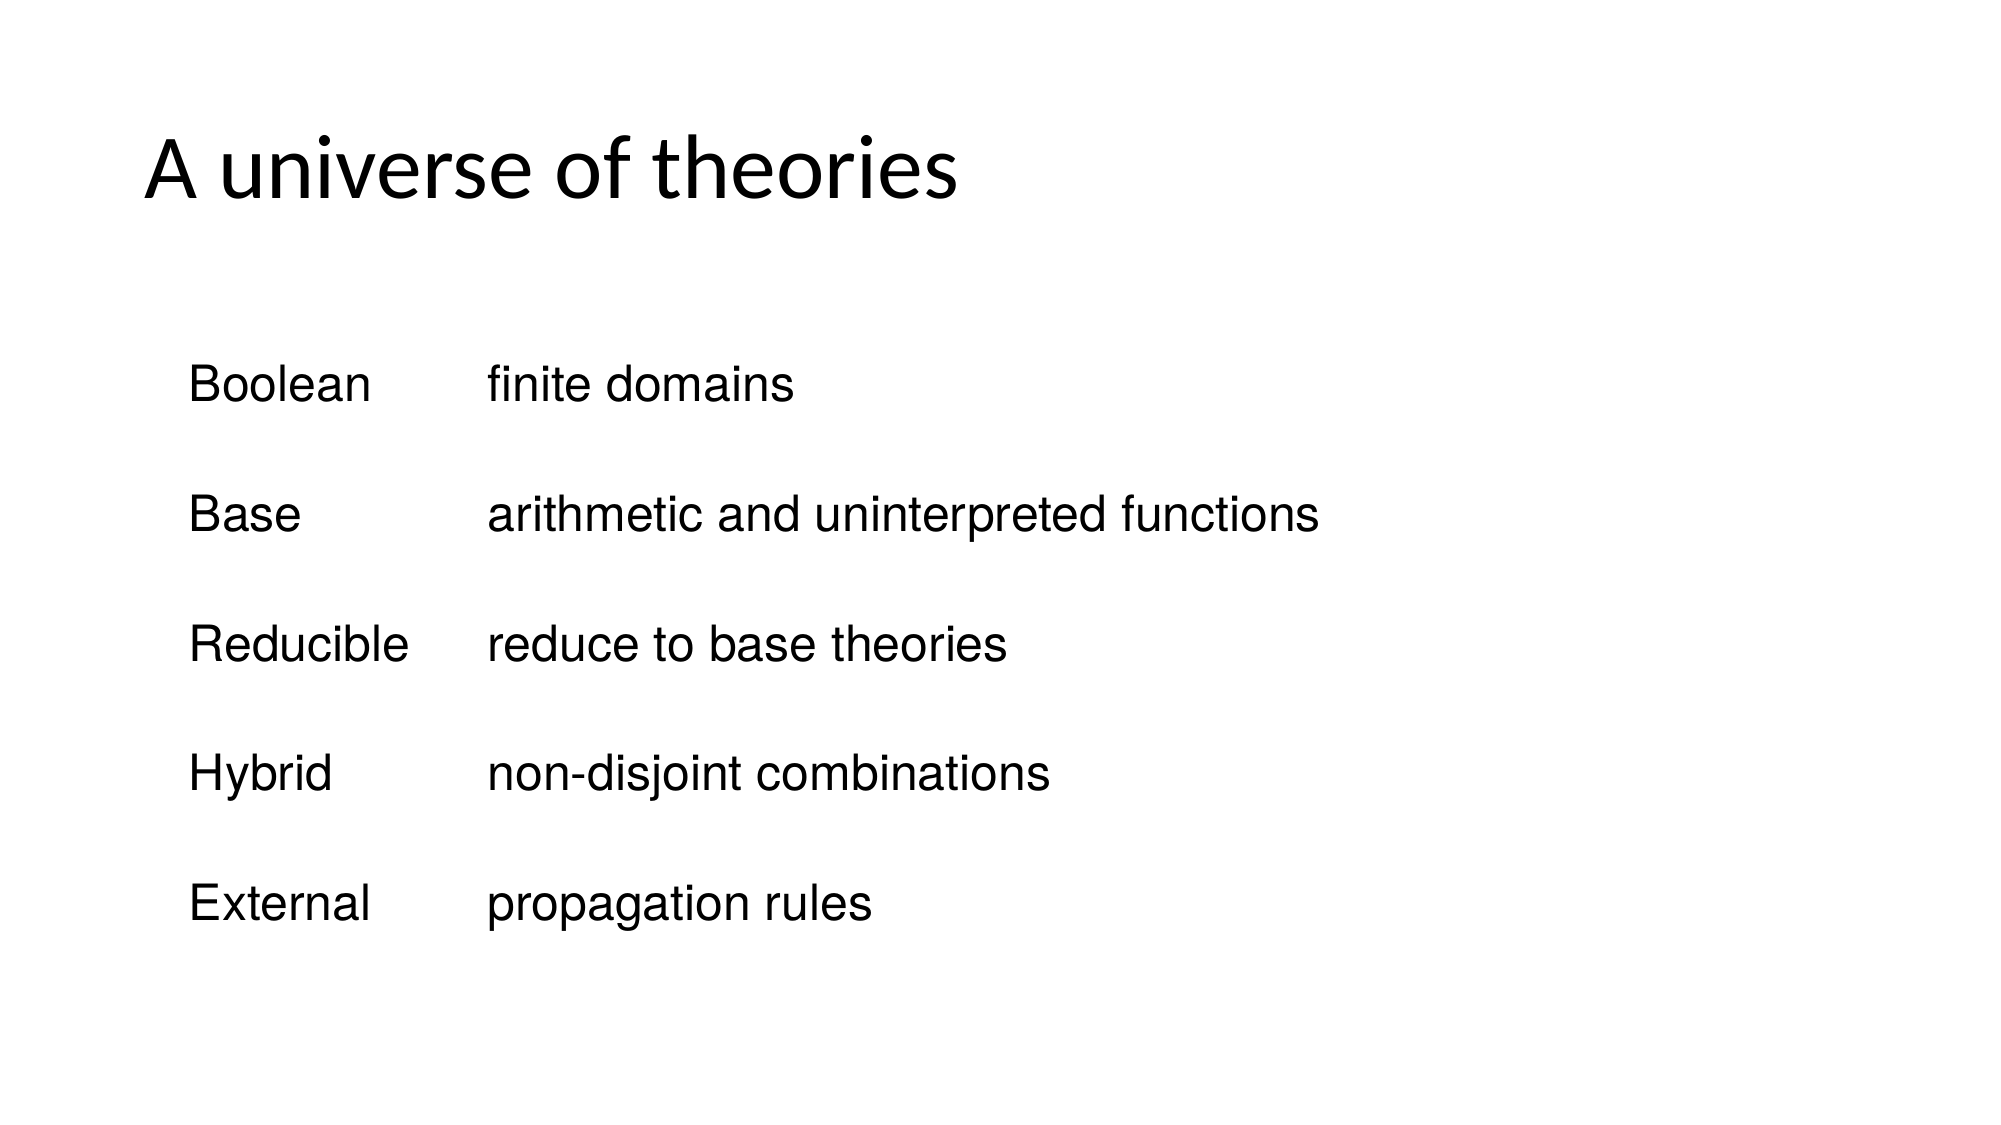

# A universe of theories
| Boolean | finite domains |
| --- | --- |
| Base | arithmetic and uninterpreted functions |
| Reducible | reduce to base theories |
| Hybrid | non-disjoint combinations |
| External | propagation rules |